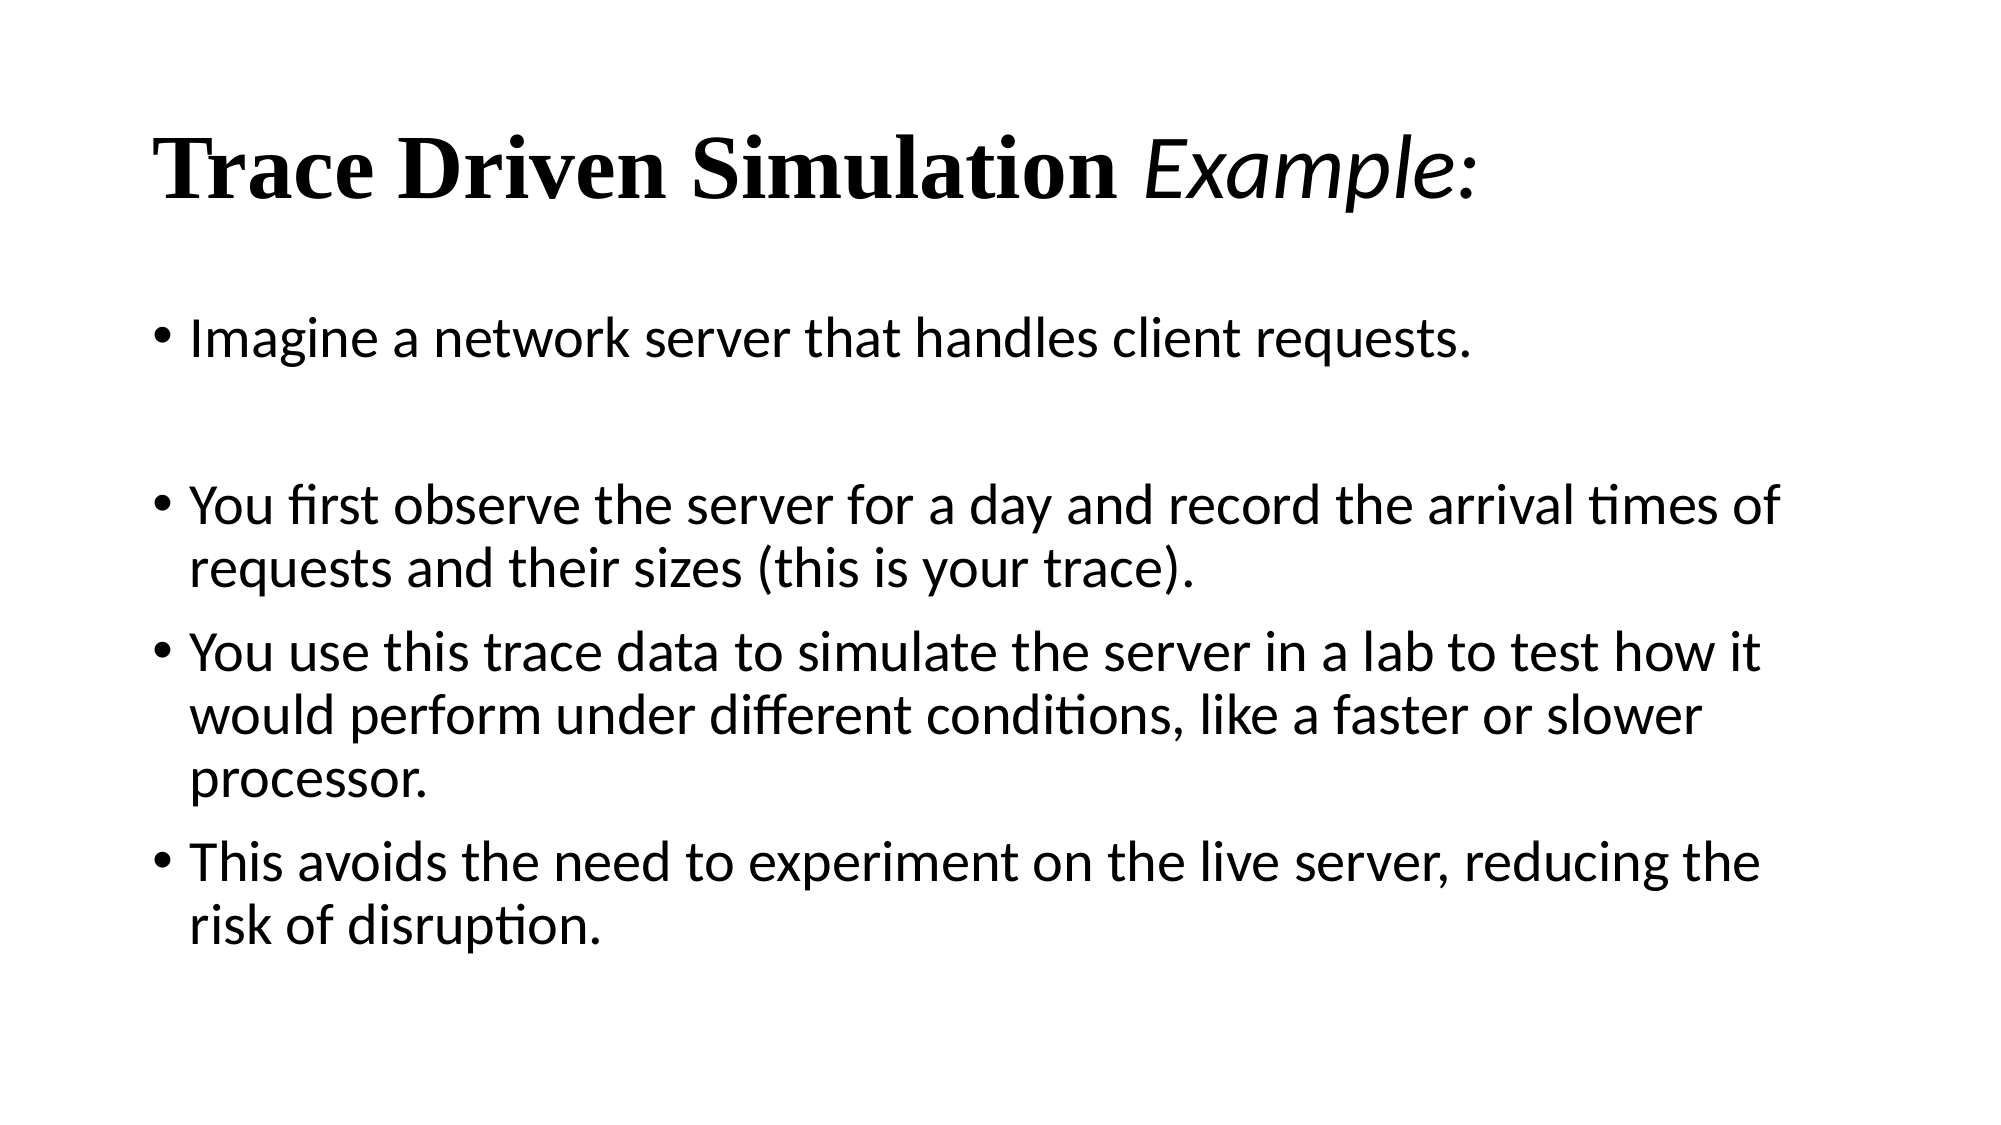

# Trace Driven Simulation Example:
Imagine a network server that handles client requests.

You first observe the server for a day and record the arrival times of requests and their sizes (this is your trace).
You use this trace data to simulate the server in a lab to test how it would perform under different conditions, like a faster or slower processor.
This avoids the need to experiment on the live server, reducing the risk of disruption.